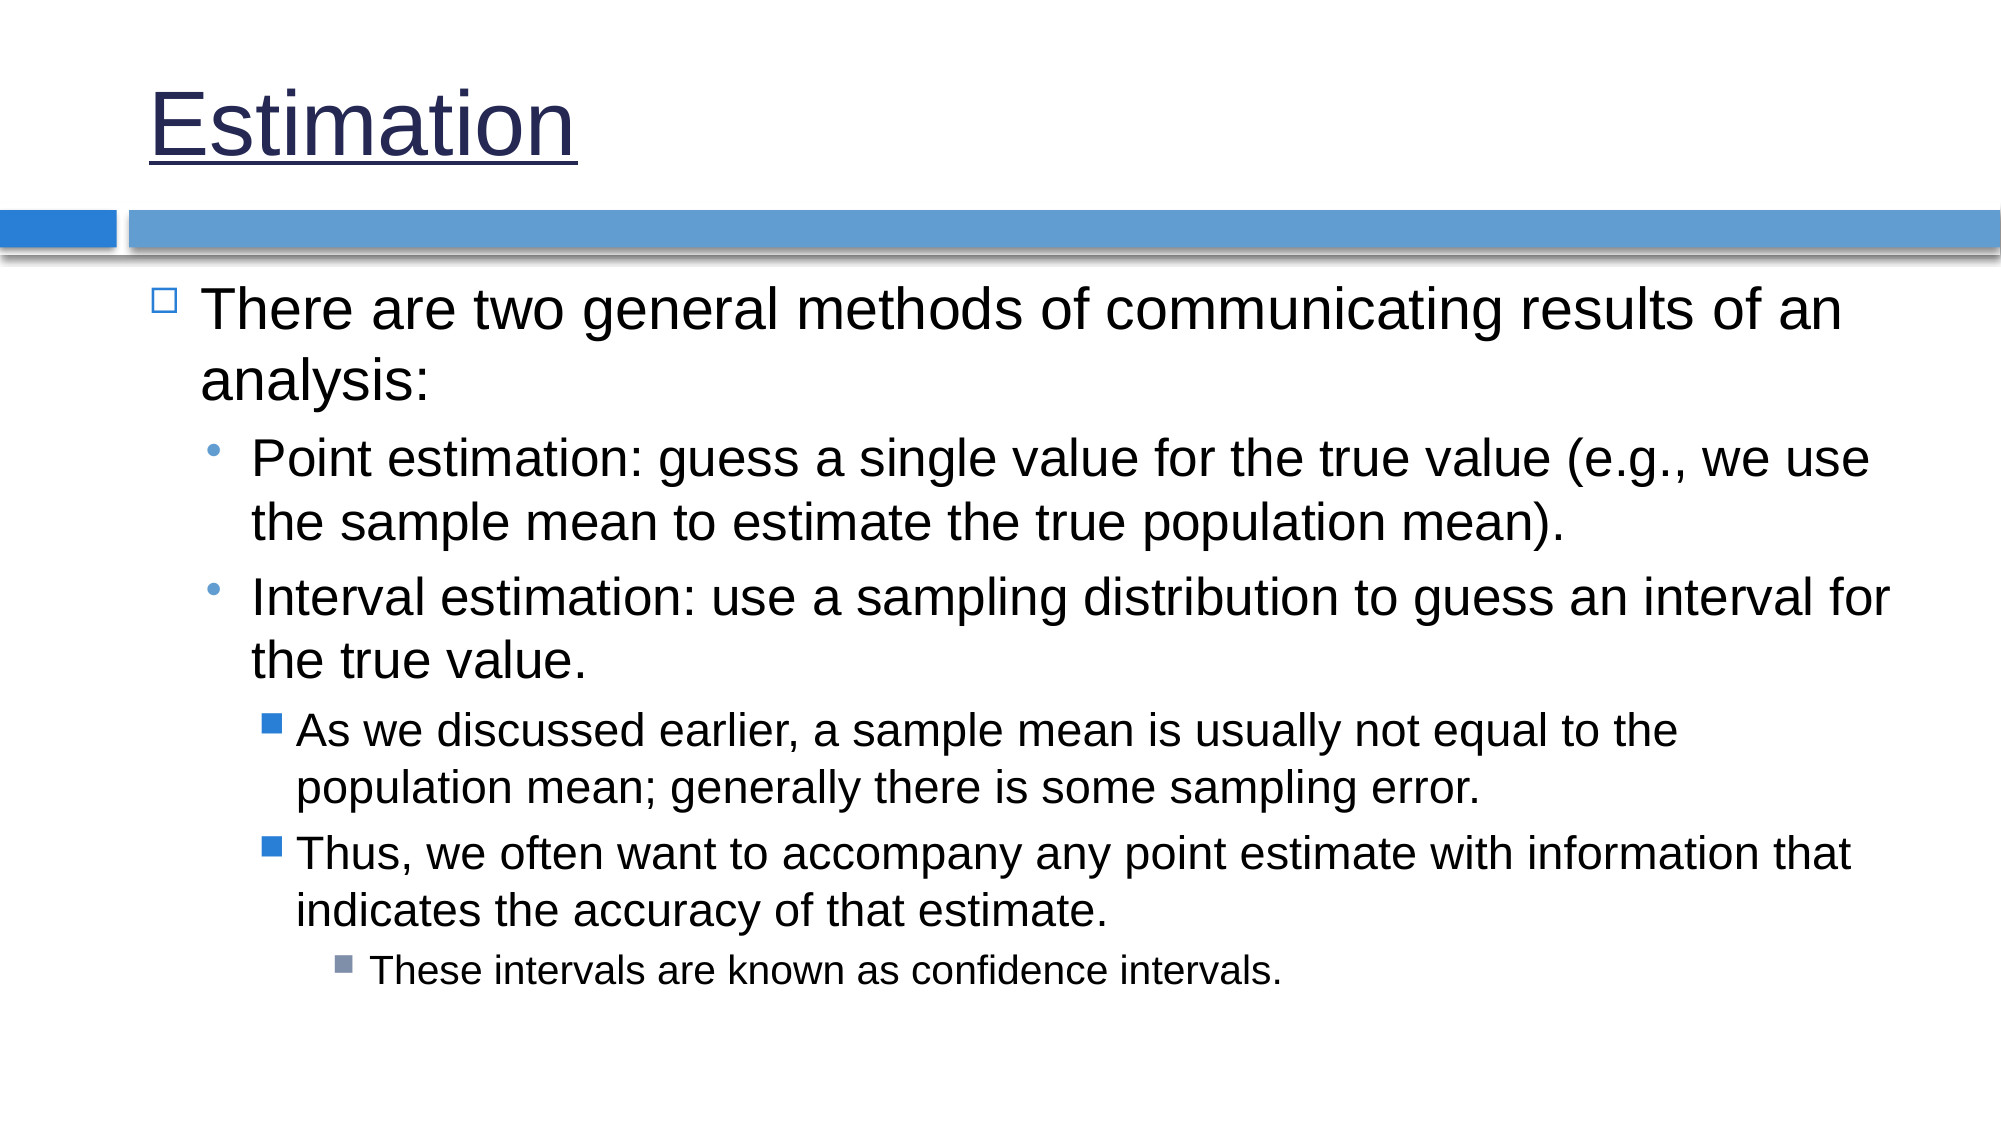

# Estimation
There are two general methods of communicating results of an analysis:
Point estimation: guess a single value for the true value (e.g., we use the sample mean to estimate the true population mean).
Interval estimation: use a sampling distribution to guess an interval for the true value.
As we discussed earlier, a sample mean is usually not equal to the population mean; generally there is some sampling error.
Thus, we often want to accompany any point estimate with information that indicates the accuracy of that estimate.
These intervals are known as confidence intervals.